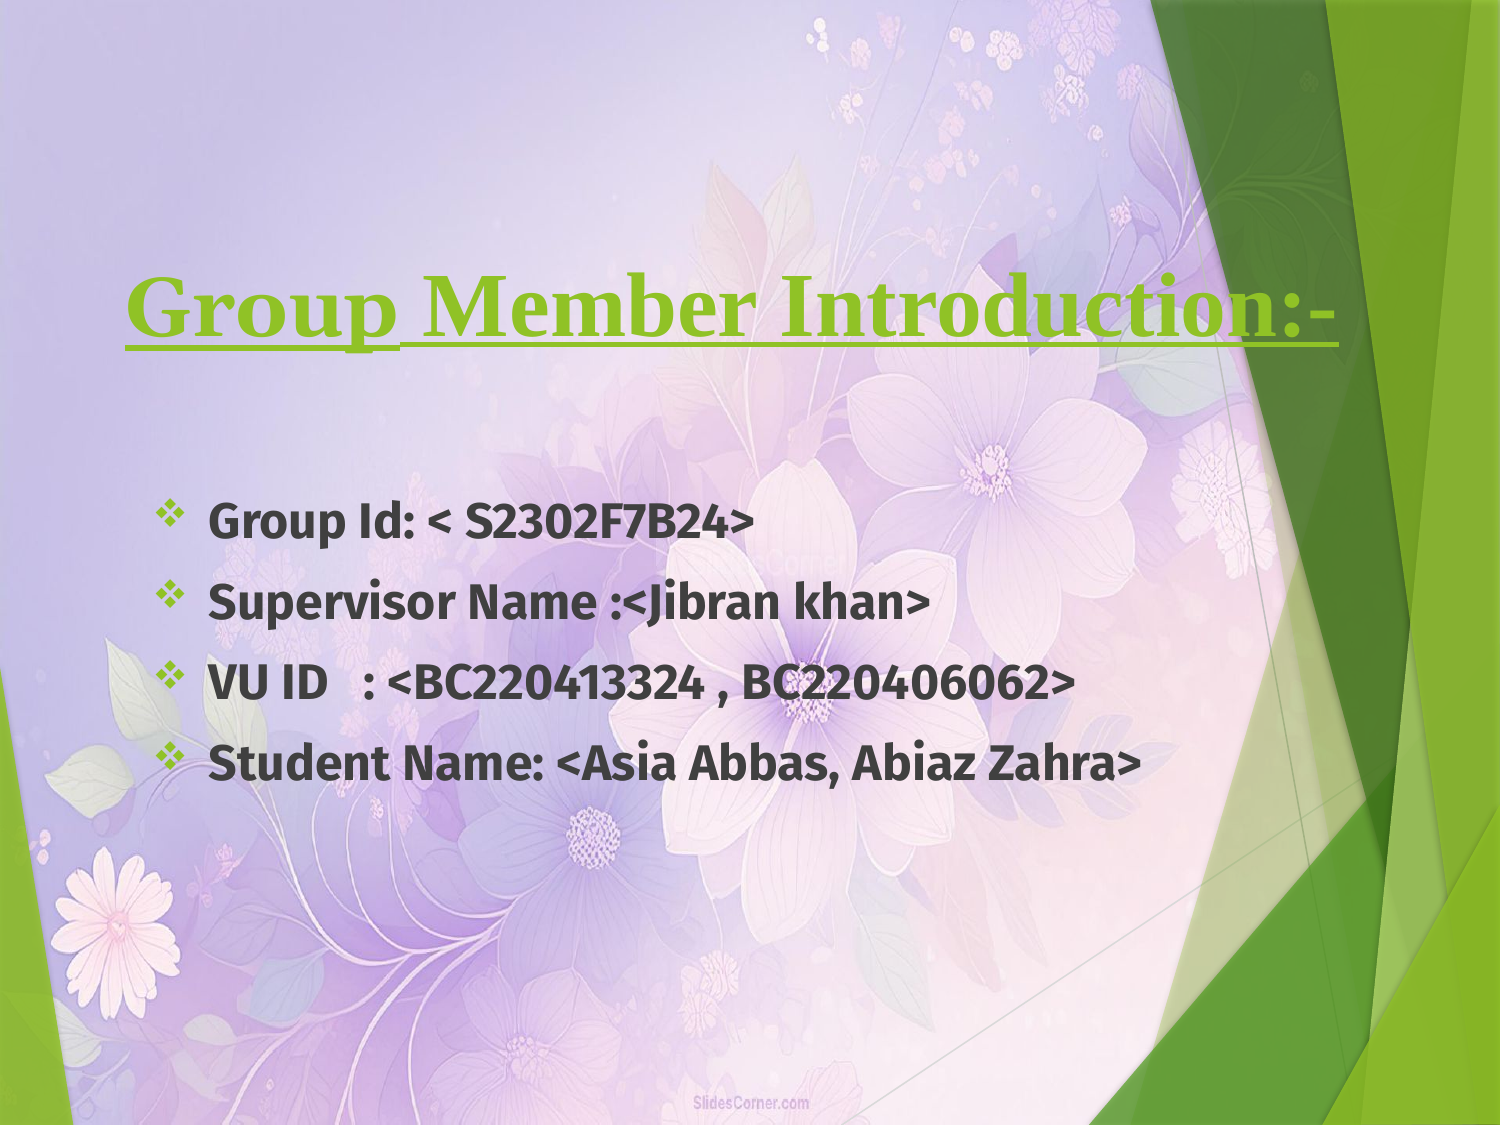

# Group Member Introduction:-

Group Id: < S2302F7B24>
Supervisor Name :<Jibran khan>
VU ID   : <BC220413324 , BC220406062>
Student Name: <Asia Abbas, Abiaz Zahra>